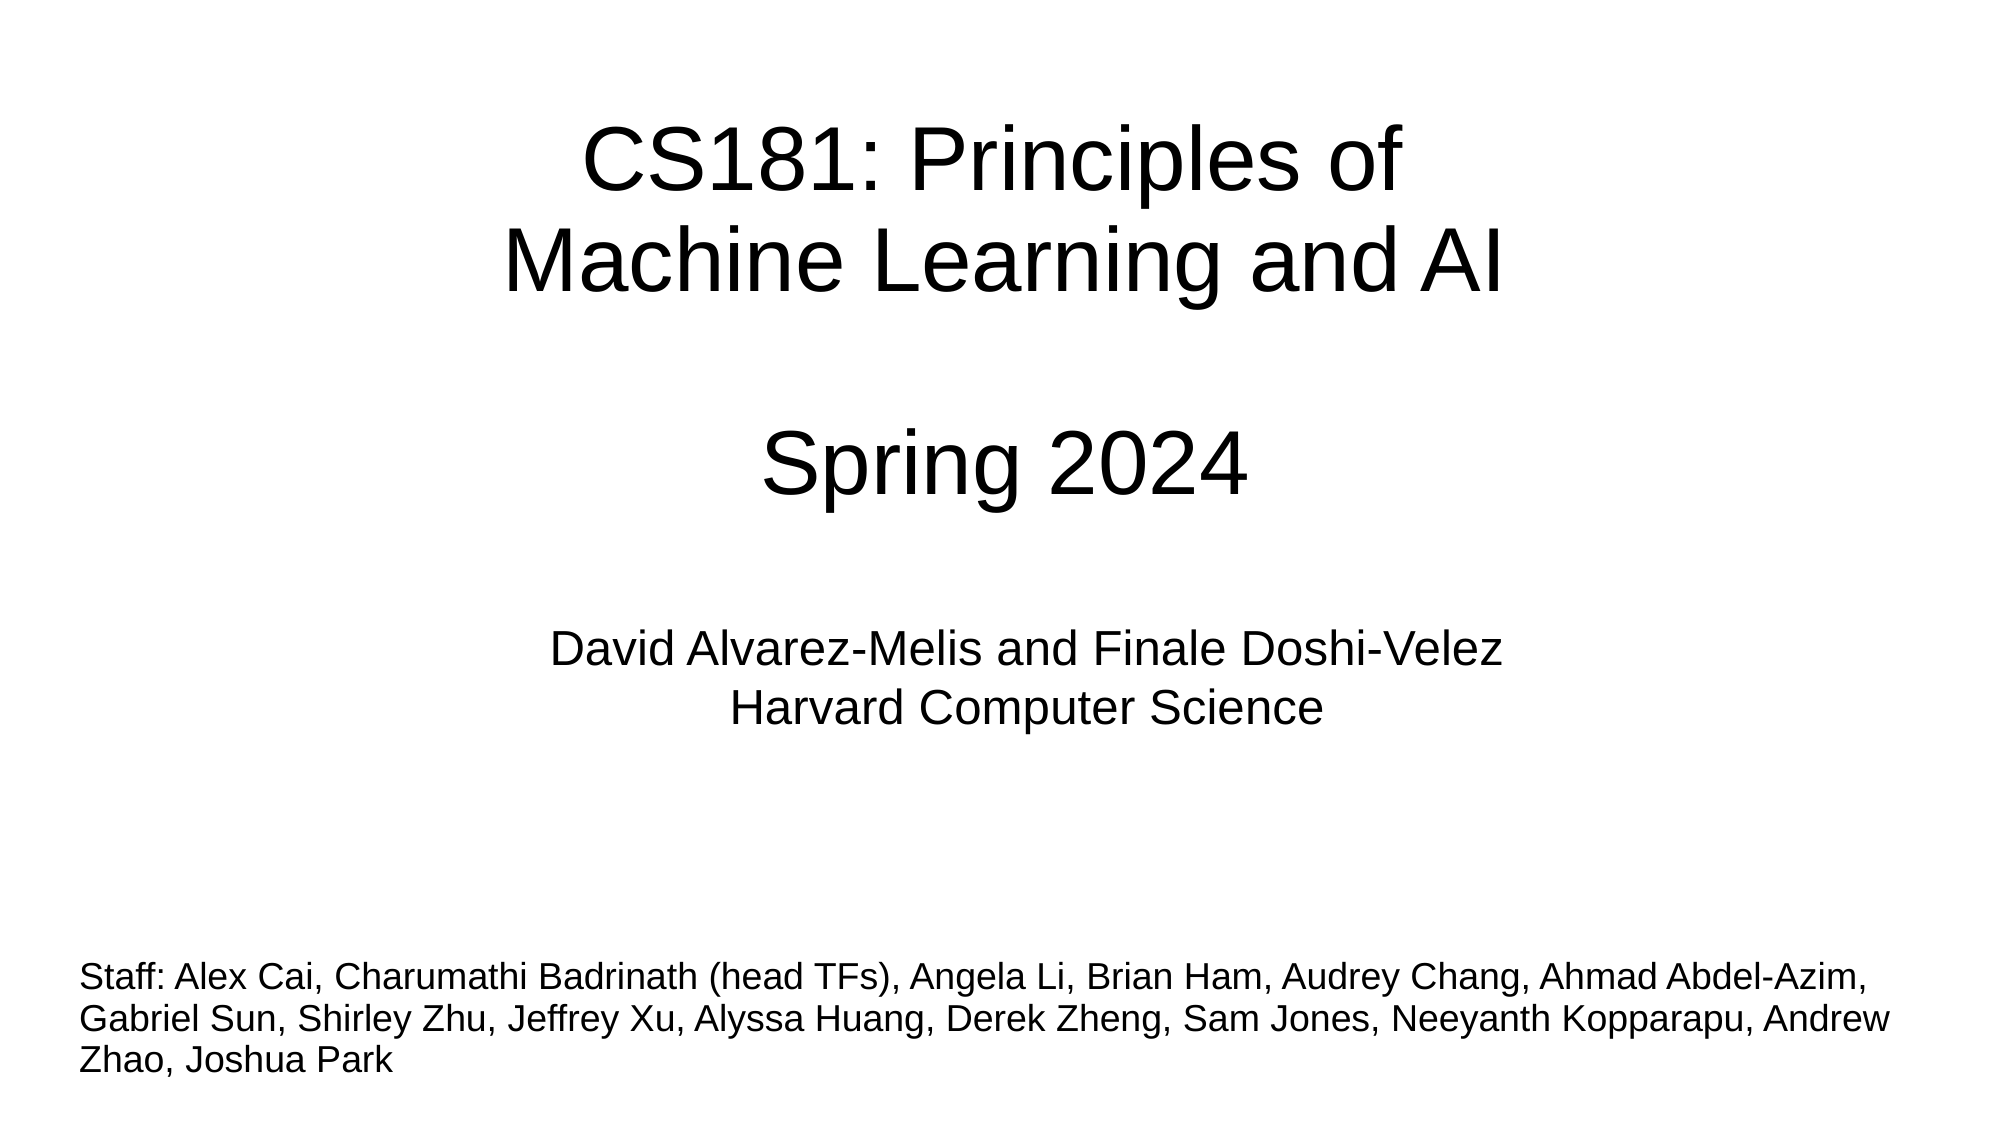

CS181: Principles of
Machine Learning and AI
Spring 2024

David Alvarez-Melis and Finale Doshi-Velez
Harvard Computer Science
Staff: Alex Cai, Charumathi Badrinath (head TFs), Angela Li, Brian Ham, Audrey Chang, Ahmad Abdel-Azim, Gabriel Sun, Shirley Zhu, Jeffrey Xu, Alyssa Huang, Derek Zheng, Sam Jones, Neeyanth Kopparapu, Andrew Zhao, Joshua Park